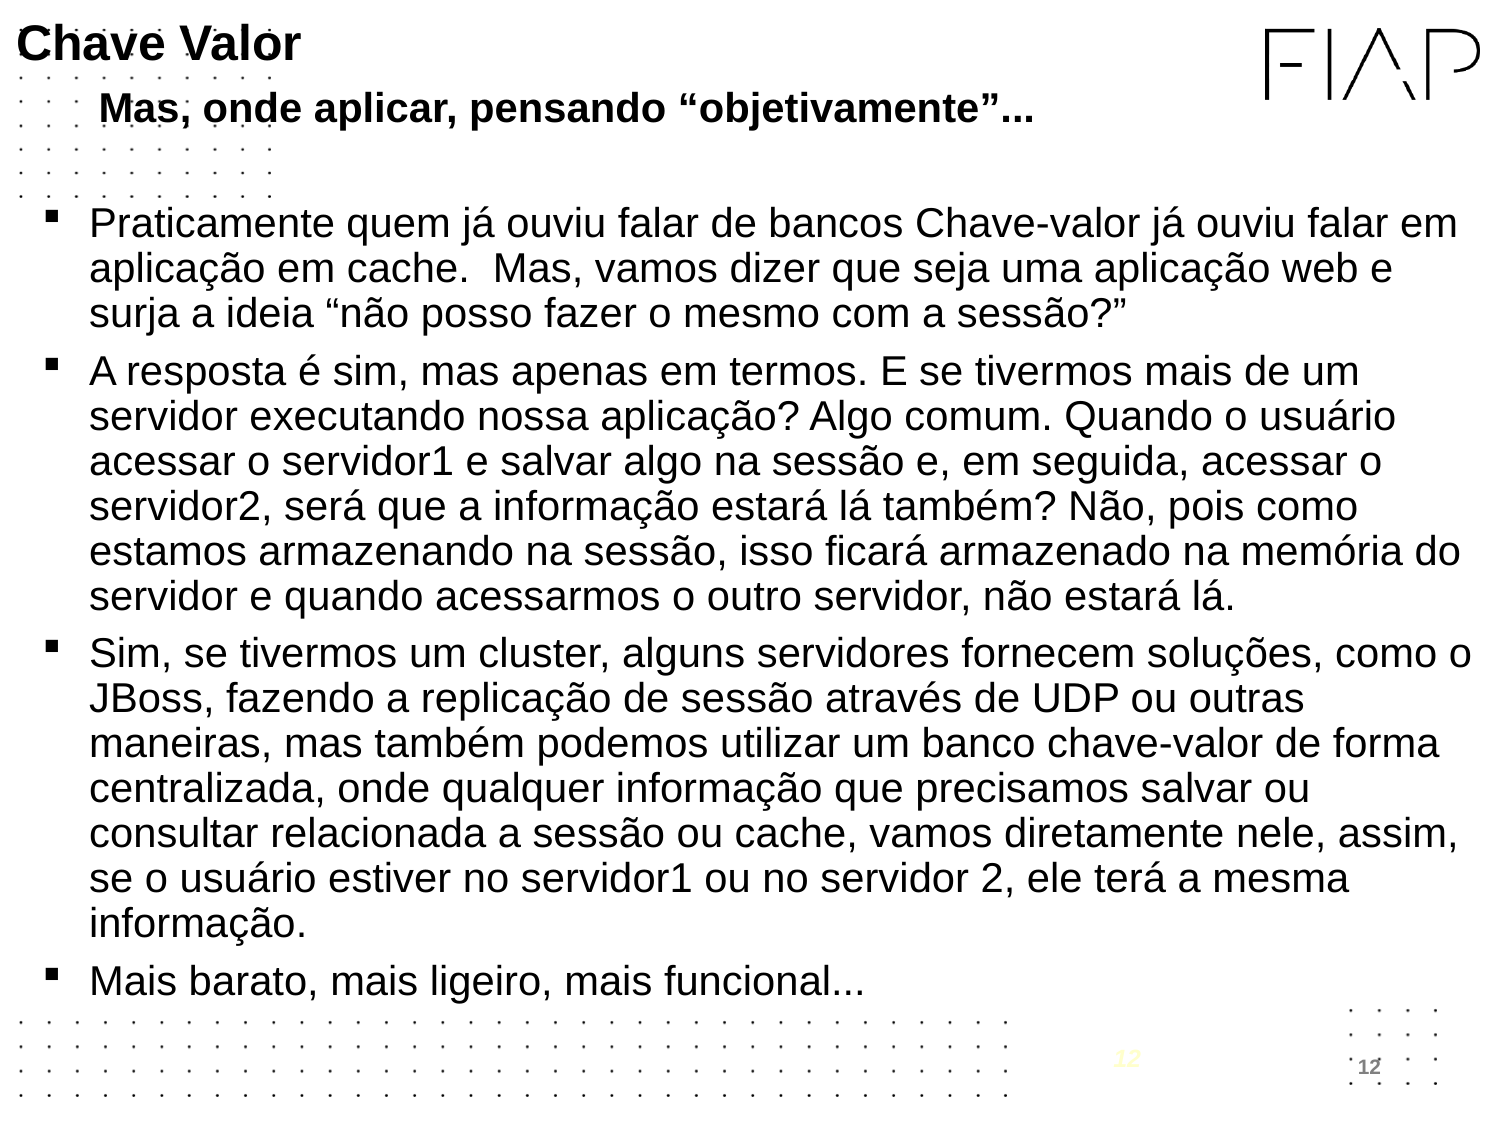

Chave Valor
Mas, onde aplicar, pensando “objetivamente”...

Praticamente quem já ouviu falar de bancos Chave-valor já ouviu falar em aplicação em cache.  Mas, vamos dizer que seja uma aplicação web e surja a ideia “não posso fazer o mesmo com a sessão?”
A resposta é sim, mas apenas em termos. E se tivermos mais de um servidor executando nossa aplicação? Algo comum. Quando o usuário acessar o servidor1 e salvar algo na sessão e, em seguida, acessar o servidor2, será que a informação estará lá também? Não, pois como estamos armazenando na sessão, isso ficará armazenado na memória do servidor e quando acessarmos o outro servidor, não estará lá.
Sim, se tivermos um cluster, alguns servidores fornecem soluções, como o JBoss, fazendo a replicação de sessão através de UDP ou outras maneiras, mas também podemos utilizar um banco chave-valor de forma centralizada, onde qualquer informação que precisamos salvar ou consultar relacionada a sessão ou cache, vamos diretamente nele, assim, se o usuário estiver no servidor1 ou no servidor 2, ele terá a mesma informação.
Mais barato, mais ligeiro, mais funcional...